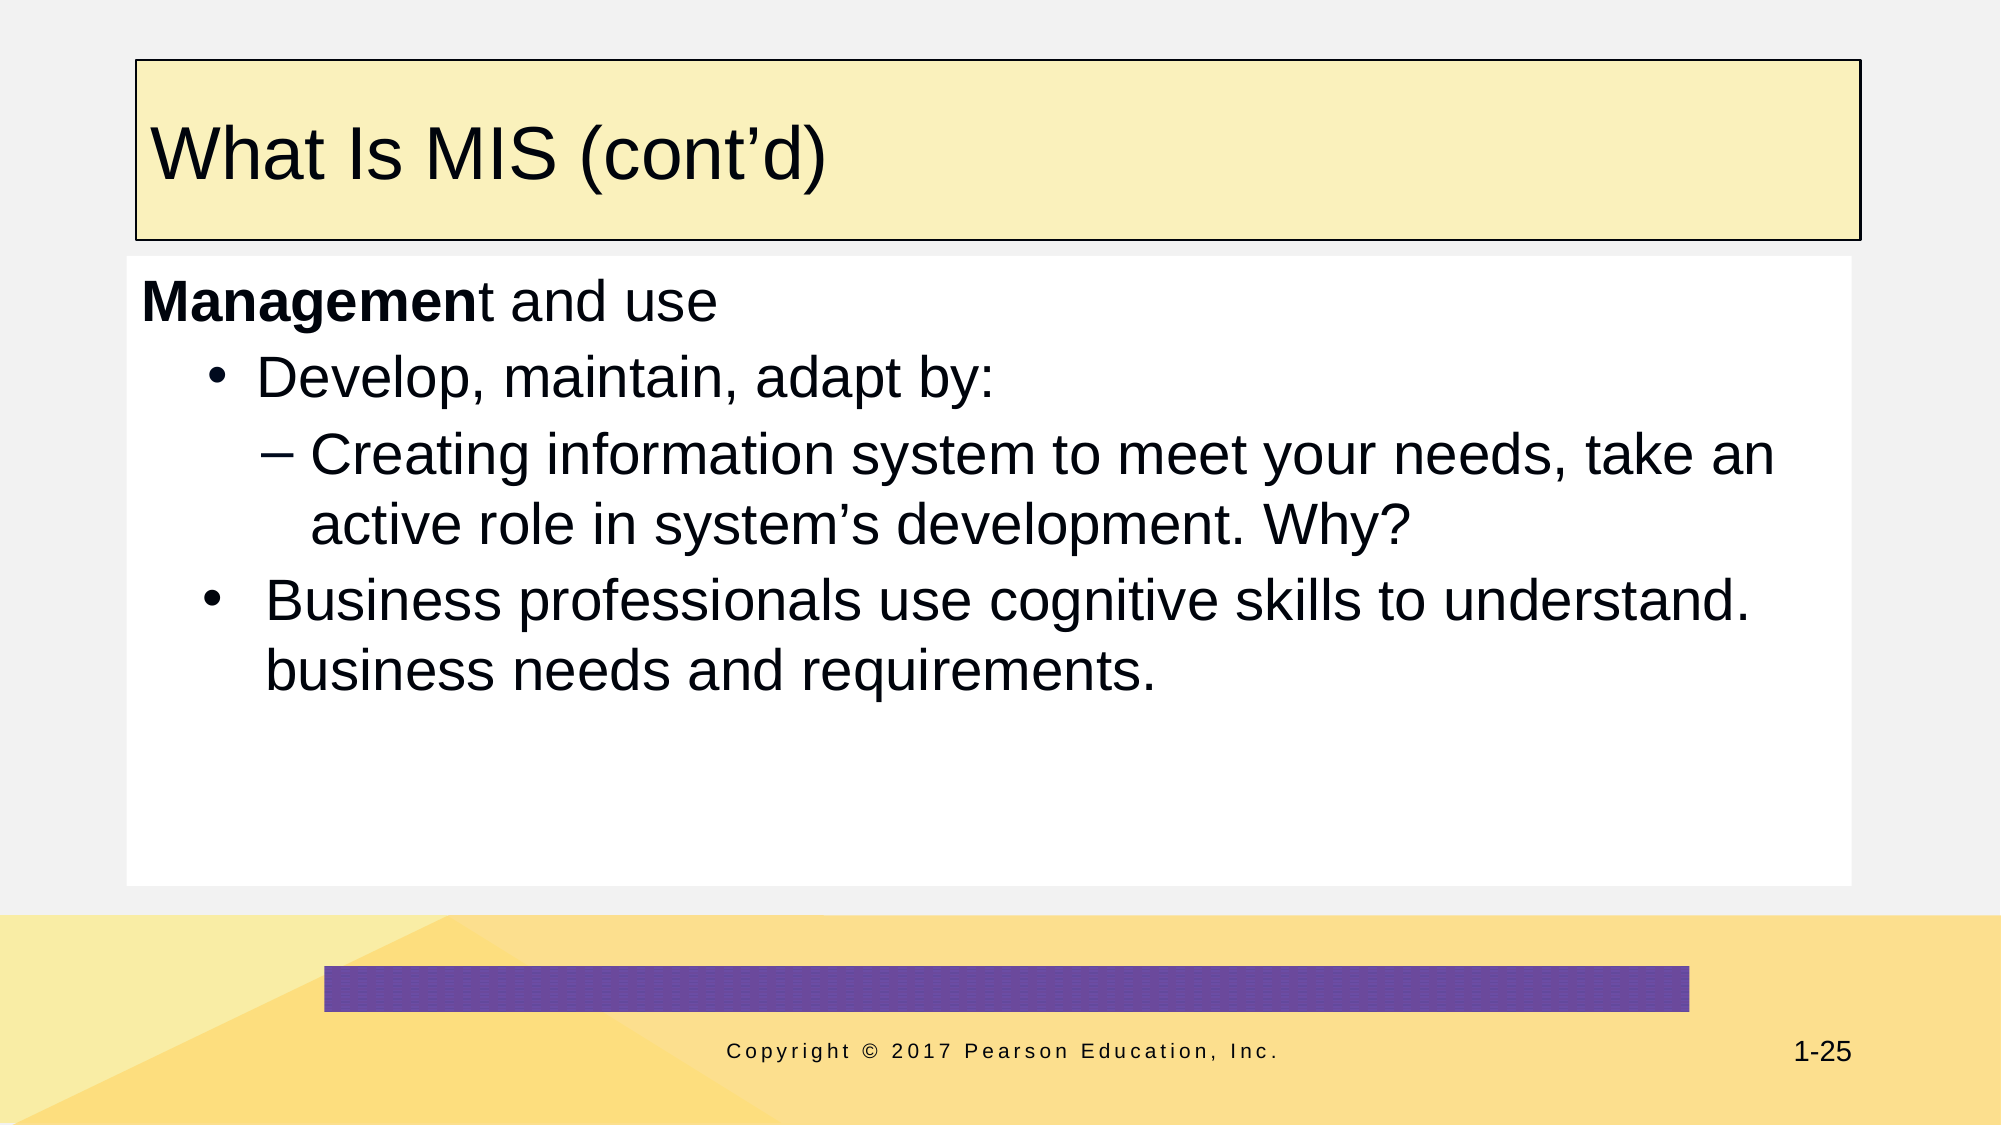

# What Is MIS (cont’d)
Management and use
Develop, maintain, adapt by:
Creating information system to meet your needs, take an active role in system’s development. Why?
Business professionals use cognitive skills to understand. business needs and requirements.
Copyright © 2017 Pearson Education, Inc.